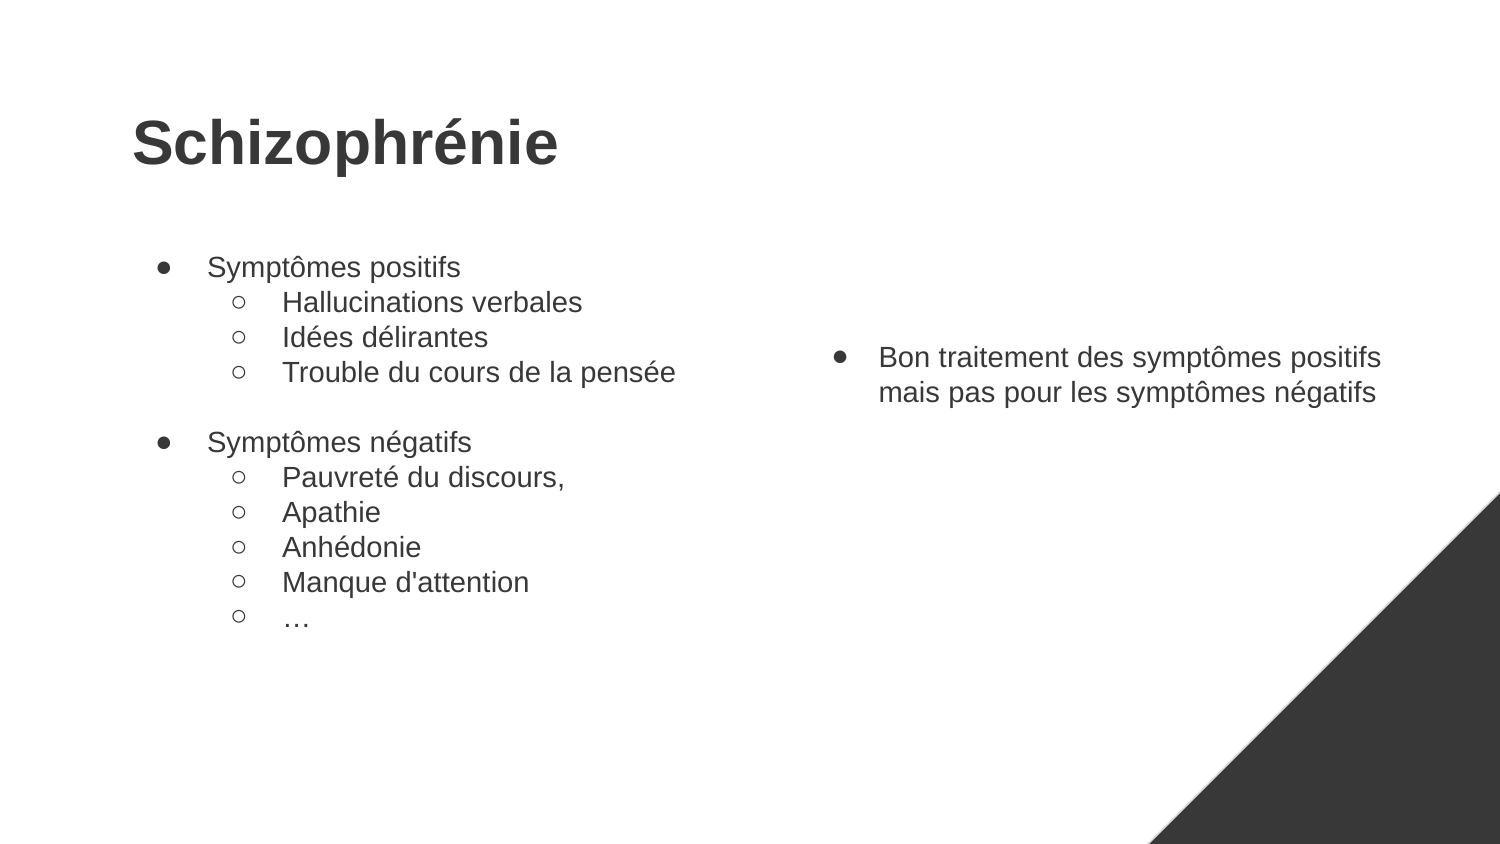

# Schizophrénie
Symptômes positifs
Hallucinations verbales
Idées délirantes
Trouble du cours de la pensée

Symptômes négatifs
Pauvreté du discours,
Apathie
Anhédonie
Manque d'attention
…

Bon traitement des symptômes positifs mais pas pour les symptômes négatifs